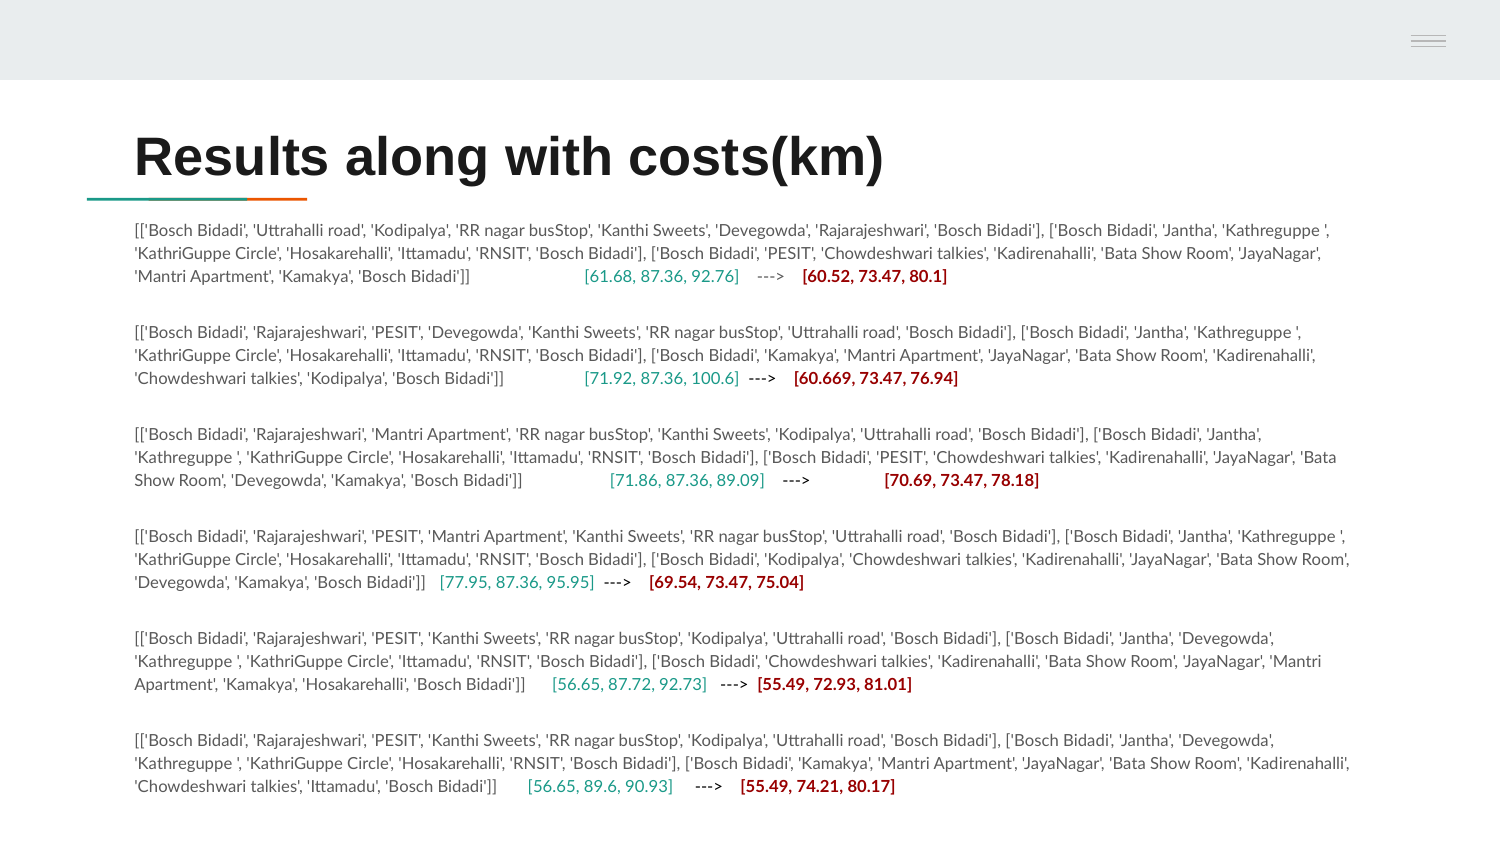

# Results along with costs(km)
[['Bosch Bidadi', 'Uttrahalli road', 'Kodipalya', 'RR nagar busStop', 'Kanthi Sweets', 'Devegowda', 'Rajarajeshwari', 'Bosch Bidadi'], ['Bosch Bidadi', 'Jantha', 'Kathreguppe ', 'KathriGuppe Circle', 'Hosakarehalli', 'Ittamadu', 'RNSIT', 'Bosch Bidadi'], ['Bosch Bidadi', 'PESIT', 'Chowdeshwari talkies', 'Kadirenahalli', 'Bata Show Room', 'JayaNagar', 'Mantri Apartment', 'Kamakya', 'Bosch Bidadi']]	[61.68, 87.36, 92.76]    --->    [60.52, 73.47, 80.1]
[['Bosch Bidadi', 'Rajarajeshwari', 'PESIT', 'Devegowda', 'Kanthi Sweets', 'RR nagar busStop', 'Uttrahalli road', 'Bosch Bidadi'], ['Bosch Bidadi', 'Jantha', 'Kathreguppe ', 'KathriGuppe Circle', 'Hosakarehalli', 'Ittamadu', 'RNSIT', 'Bosch Bidadi'], ['Bosch Bidadi', 'Kamakya', 'Mantri Apartment', 'JayaNagar', 'Bata Show Room', 'Kadirenahalli', 'Chowdeshwari talkies', 'Kodipalya', 'Bosch Bidadi']]	[71.92, 87.36, 100.6]  --->    [60.669, 73.47, 76.94]
[['Bosch Bidadi', 'Rajarajeshwari', 'Mantri Apartment', 'RR nagar busStop', 'Kanthi Sweets', 'Kodipalya', 'Uttrahalli road', 'Bosch Bidadi'], ['Bosch Bidadi', 'Jantha', 'Kathreguppe ', 'KathriGuppe Circle', 'Hosakarehalli', 'Ittamadu', 'RNSIT', 'Bosch Bidadi'], ['Bosch Bidadi', 'PESIT', 'Chowdeshwari talkies', 'Kadirenahalli', 'JayaNagar', 'Bata Show Room', 'Devegowda', 'Kamakya', 'Bosch Bidadi']]	      [71.86, 87.36, 89.09]    --->	[70.69, 73.47, 78.18]
[['Bosch Bidadi', 'Rajarajeshwari', 'PESIT', 'Mantri Apartment', 'Kanthi Sweets', 'RR nagar busStop', 'Uttrahalli road', 'Bosch Bidadi'], ['Bosch Bidadi', 'Jantha', 'Kathreguppe ', 'KathriGuppe Circle', 'Hosakarehalli', 'Ittamadu', 'RNSIT', 'Bosch Bidadi'], ['Bosch Bidadi', 'Kodipalya', 'Chowdeshwari talkies', 'Kadirenahalli', 'JayaNagar', 'Bata Show Room', 'Devegowda', 'Kamakya', 'Bosch Bidadi']]   [77.95, 87.36, 95.95]  --->    [69.54, 73.47, 75.04]
[['Bosch Bidadi', 'Rajarajeshwari', 'PESIT', 'Kanthi Sweets', 'RR nagar busStop', 'Kodipalya', 'Uttrahalli road', 'Bosch Bidadi'], ['Bosch Bidadi', 'Jantha', 'Devegowda', 'Kathreguppe ', 'KathriGuppe Circle', 'Ittamadu', 'RNSIT', 'Bosch Bidadi'], ['Bosch Bidadi', 'Chowdeshwari talkies', 'Kadirenahalli', 'Bata Show Room', 'JayaNagar', 'Mantri Apartment', 'Kamakya', 'Hosakarehalli', 'Bosch Bidadi']]      [56.65, 87.72, 92.73]   --->  [55.49, 72.93, 81.01]
[['Bosch Bidadi', 'Rajarajeshwari', 'PESIT', 'Kanthi Sweets', 'RR nagar busStop', 'Kodipalya', 'Uttrahalli road', 'Bosch Bidadi'], ['Bosch Bidadi', 'Jantha', 'Devegowda', 'Kathreguppe ', 'KathriGuppe Circle', 'Hosakarehalli', 'RNSIT', 'Bosch Bidadi'], ['Bosch Bidadi', 'Kamakya', 'Mantri Apartment', 'JayaNagar', 'Bata Show Room', 'Kadirenahalli', 'Chowdeshwari talkies', 'Ittamadu', 'Bosch Bidadi']]       [56.65, 89.6, 90.93]     --->    [55.49, 74.21, 80.17]